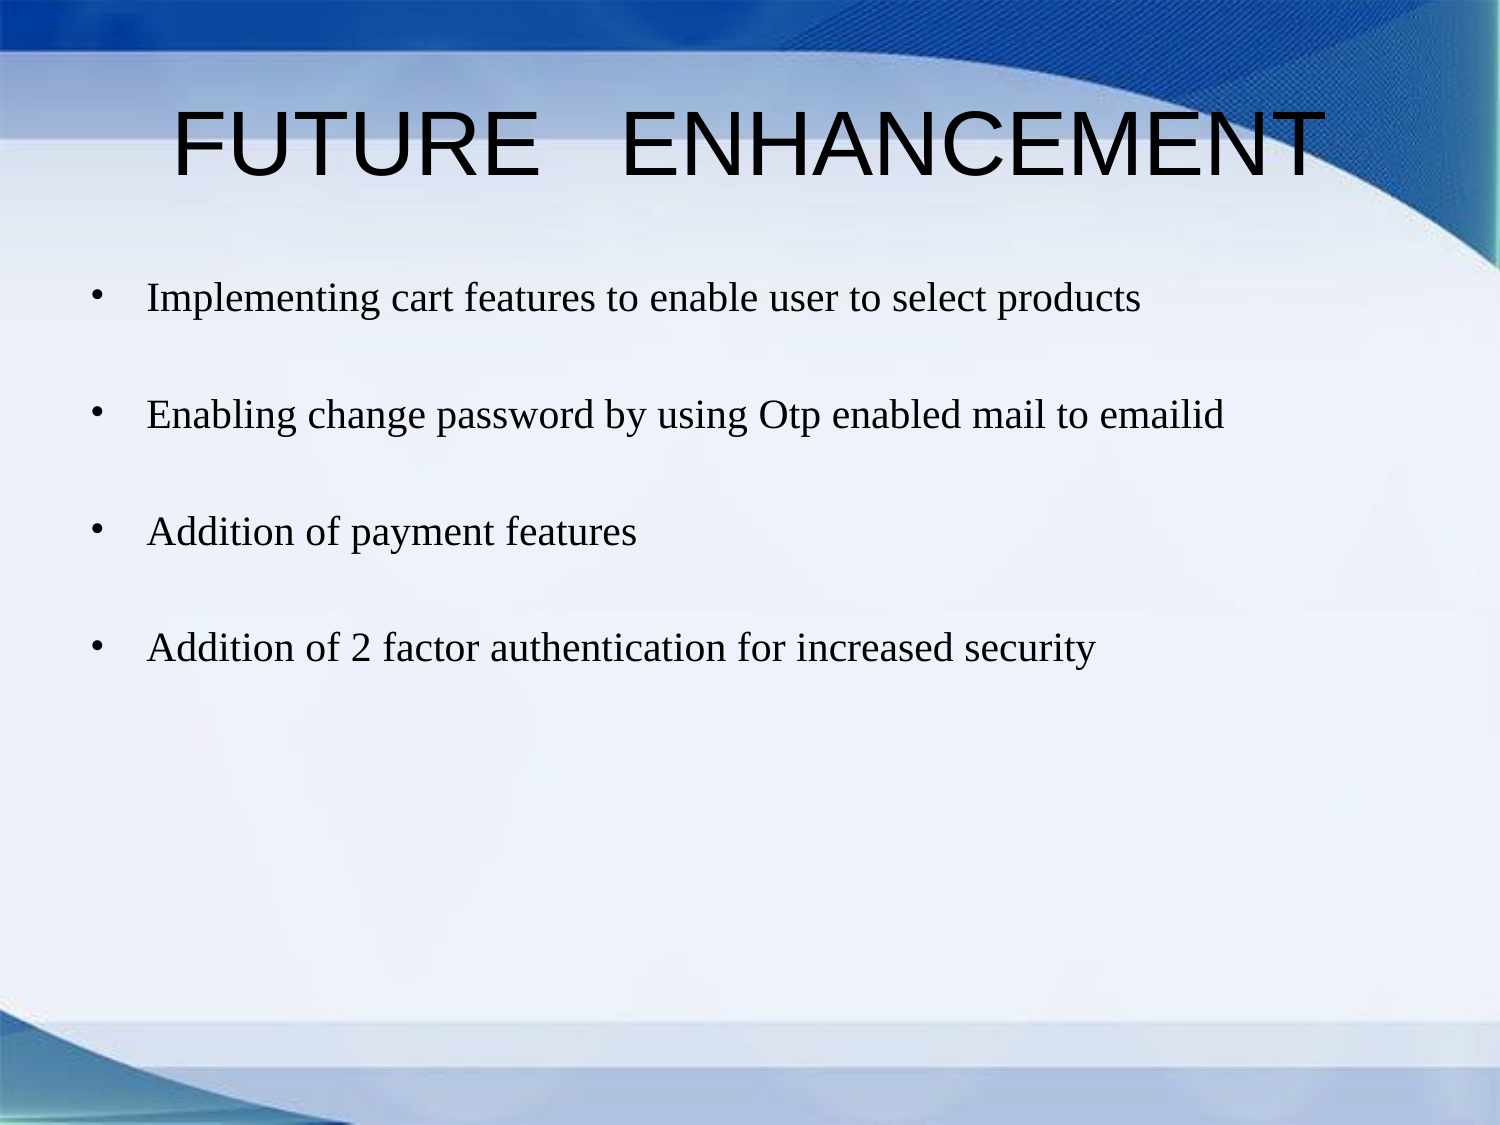

# FUTURE   ENHANCEMENT
Implementing cart features to enable user to select products

Enabling change password by using Otp enabled mail to emailid

Addition of payment features

Addition of 2 factor authentication for increased security